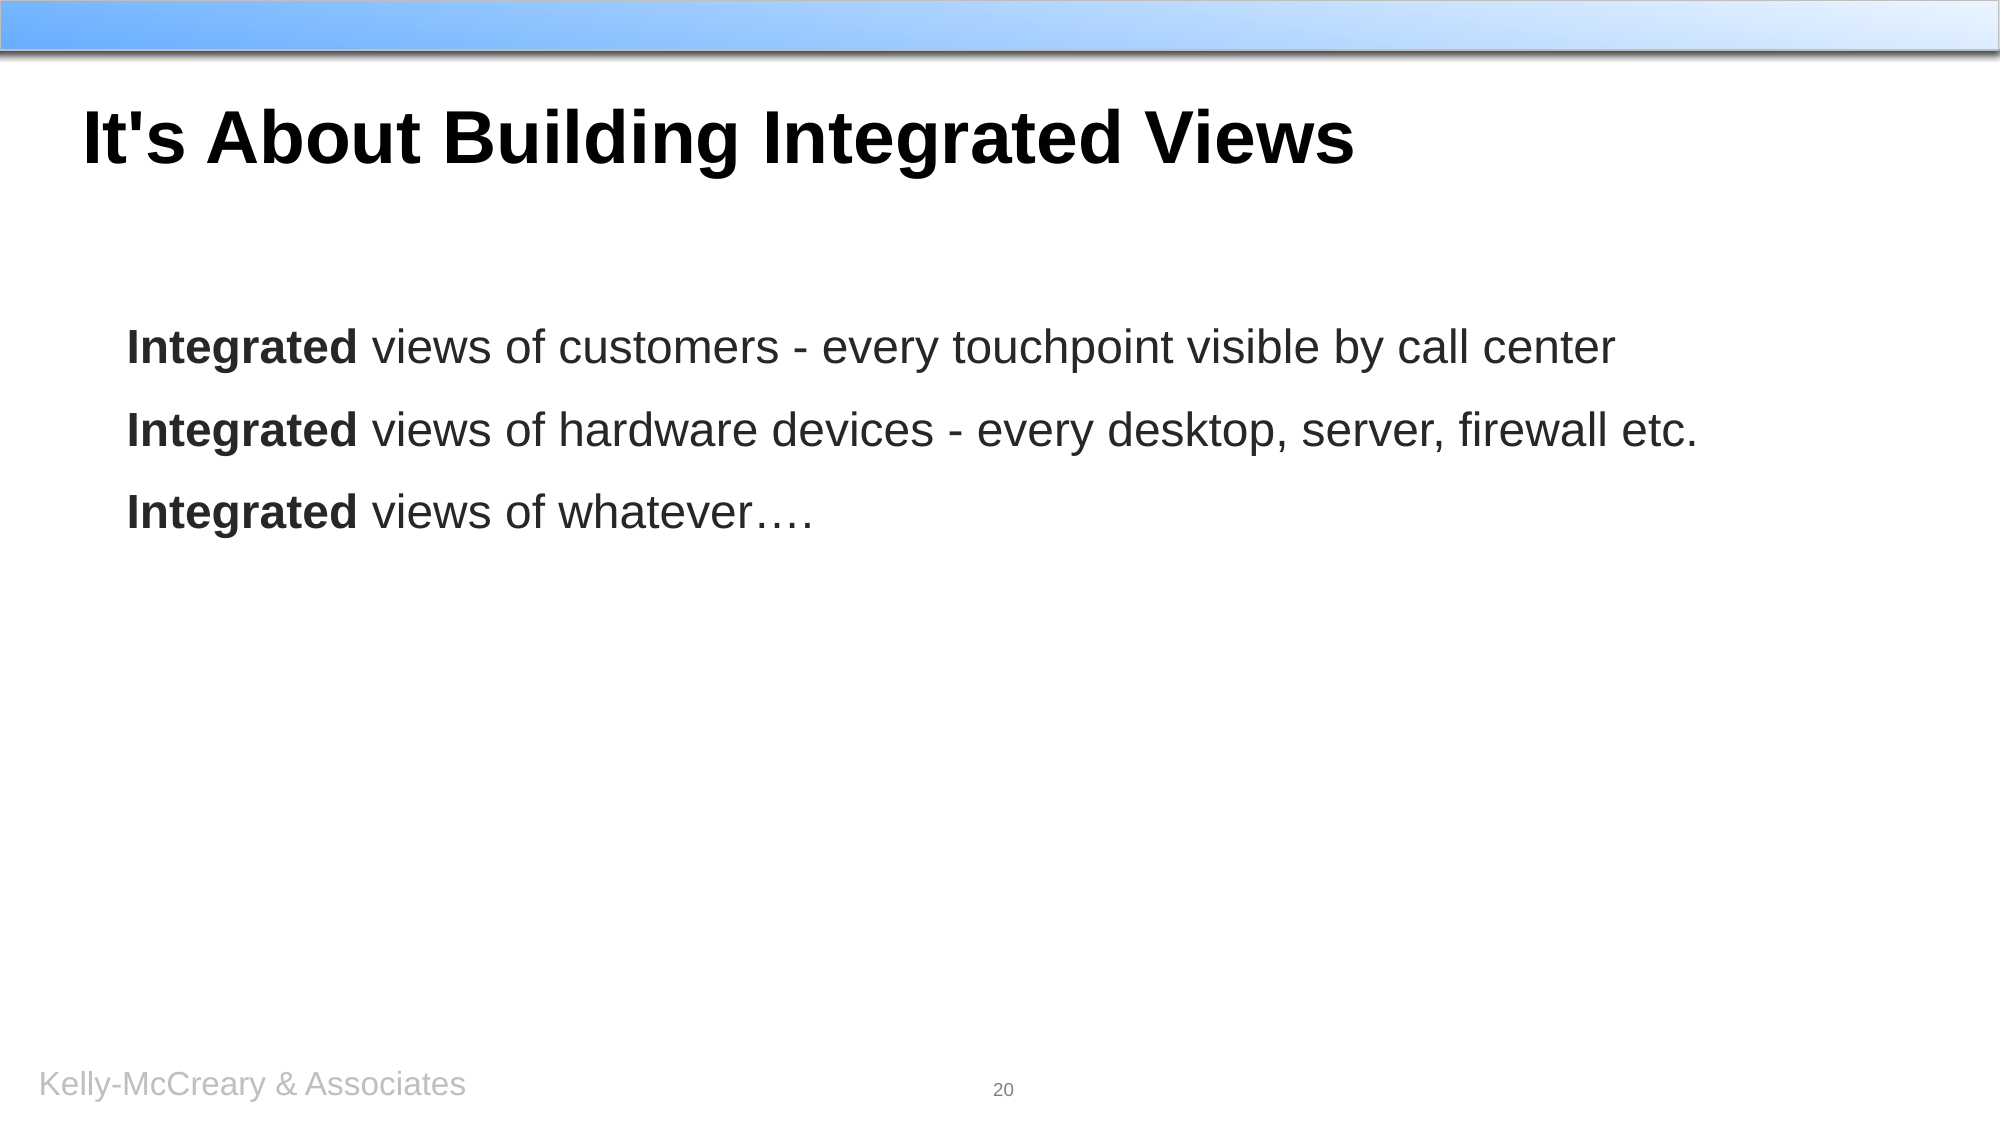

# It's About Building Integrated Views
Integrated views of customers - every touchpoint visible by call center
Integrated views of hardware devices - every desktop, server, firewall etc.
Integrated views of whatever….